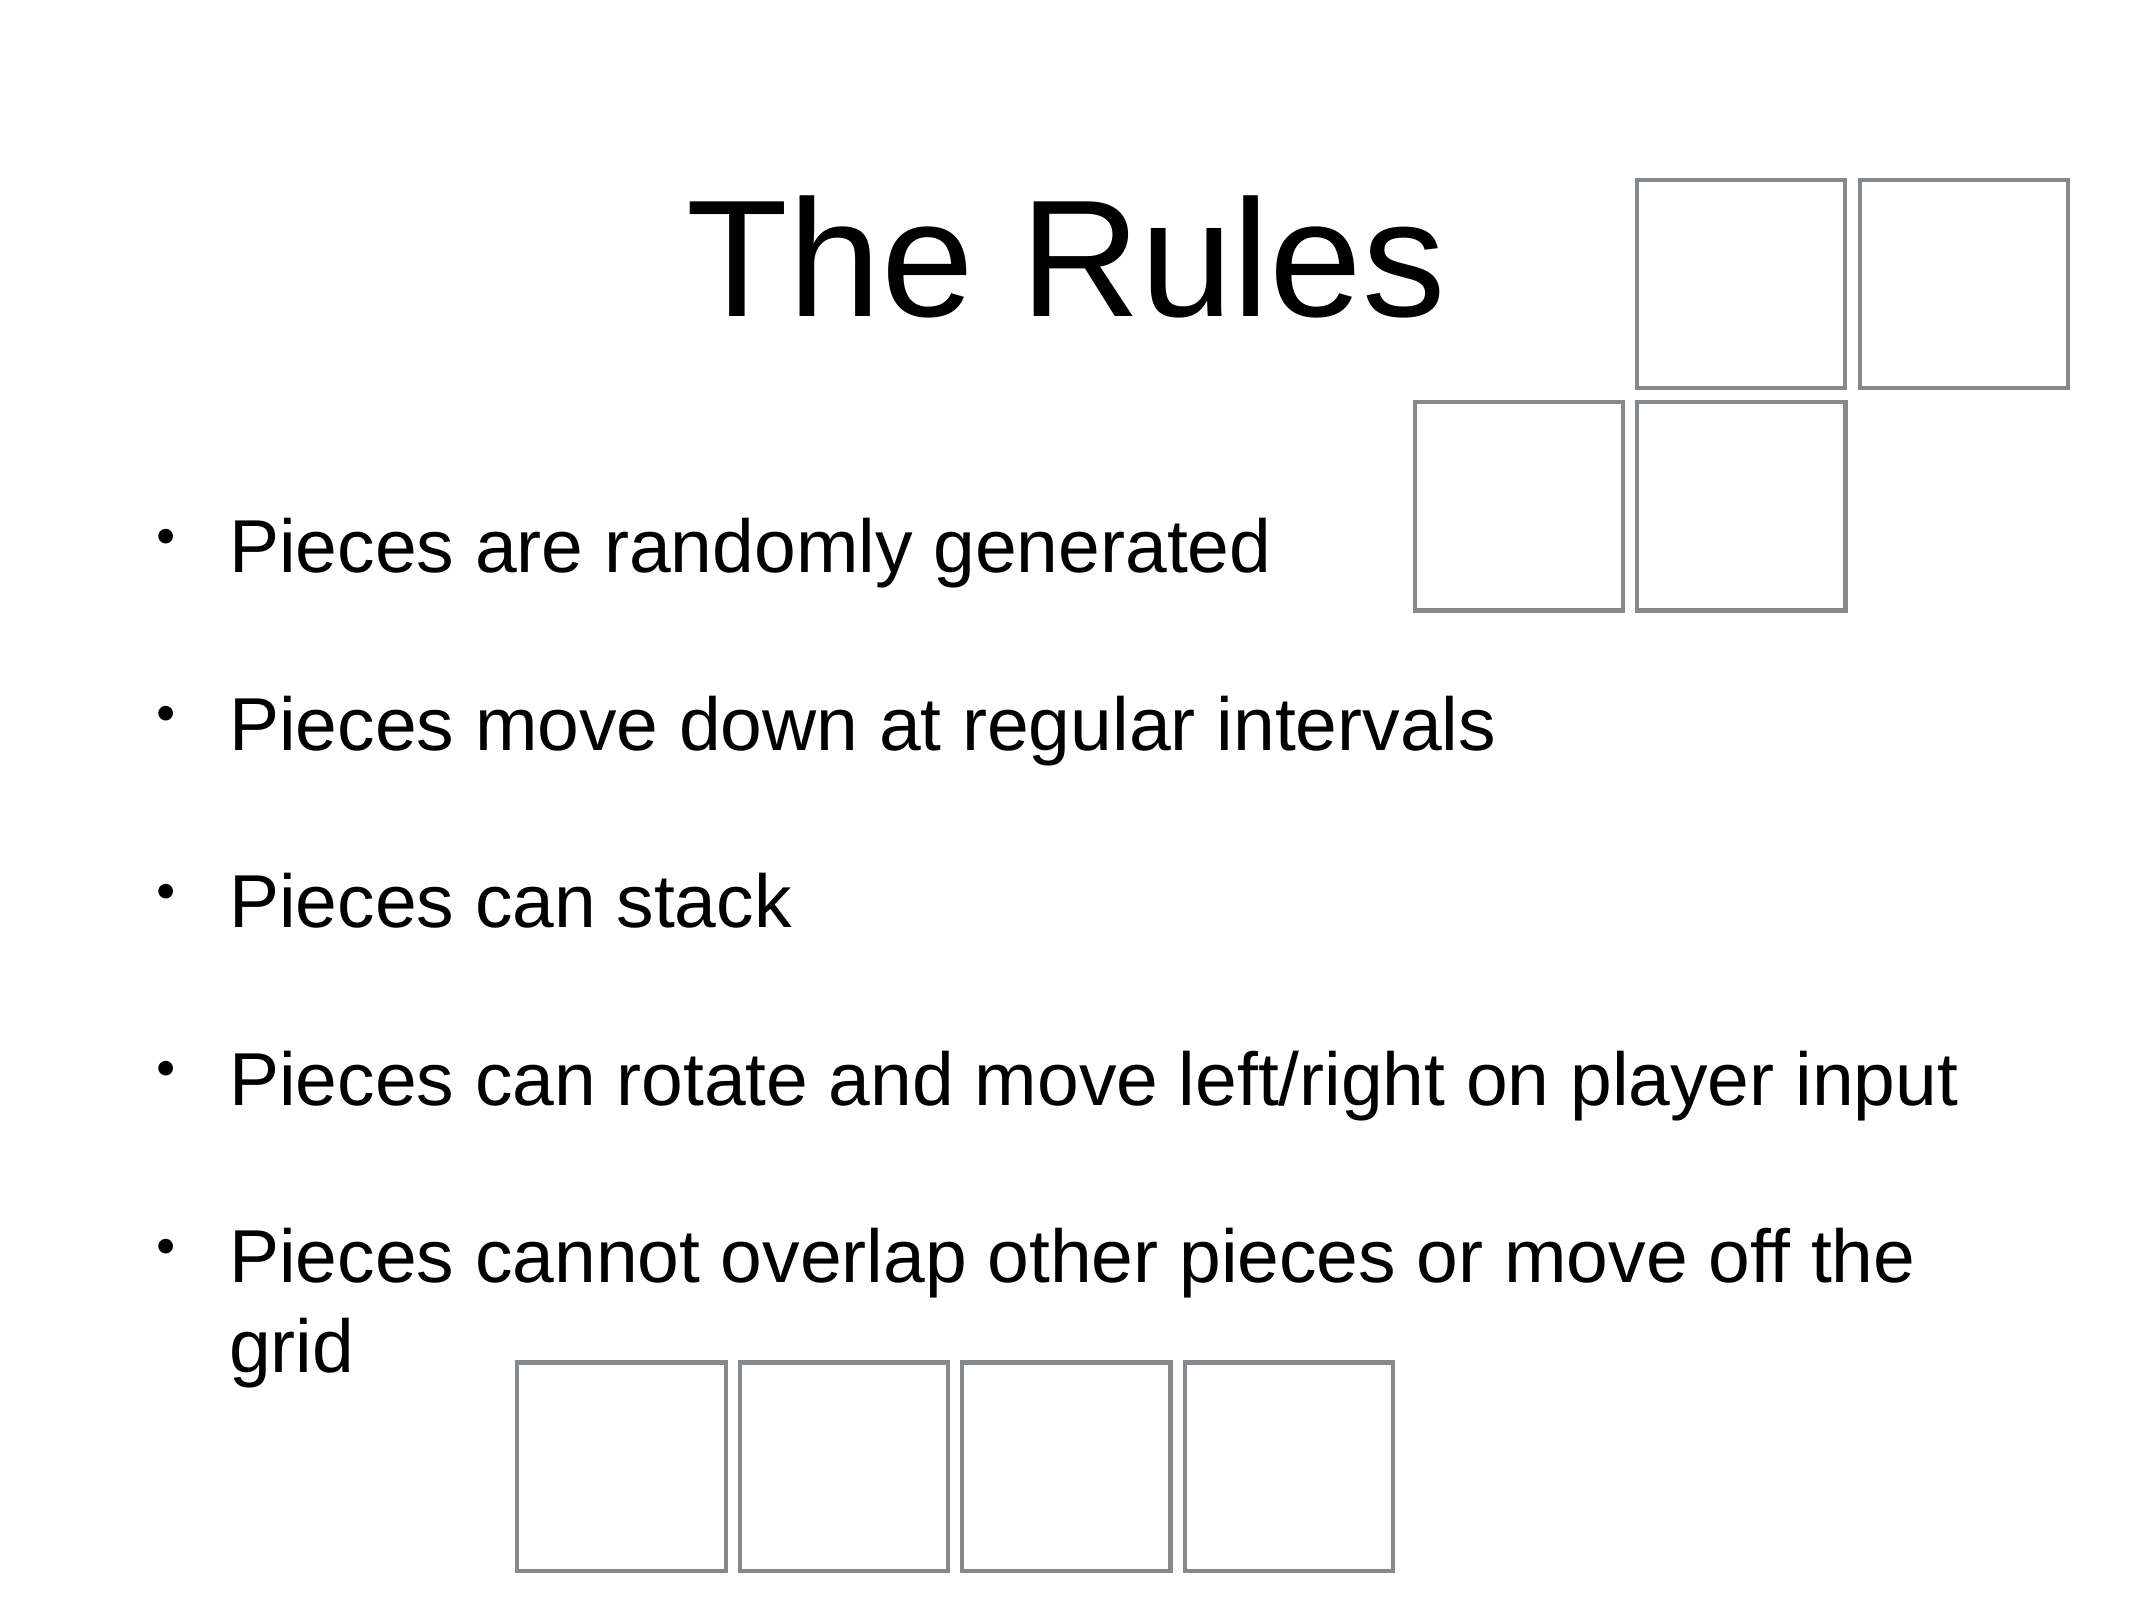

# The Rules

Pieces are randomly generated
Pieces move down at regular intervals
Pieces can stack
Pieces can rotate and move left/right on player input
Pieces cannot overlap other pieces or move off the grid